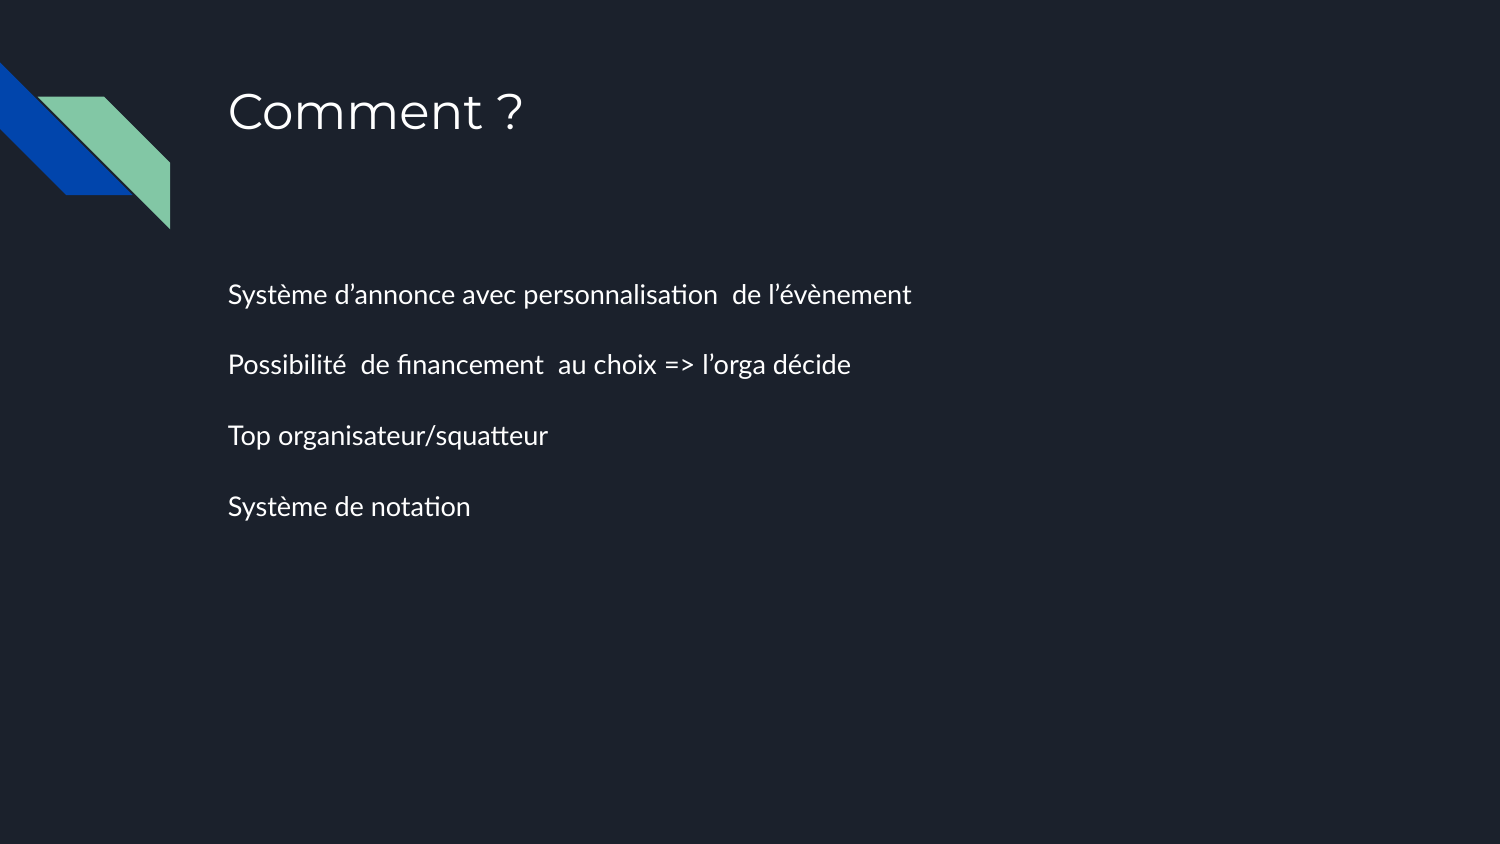

# Comment ?
Système d’annonce avec personnalisation  de l’évènement
Possibilité  de financement  au choix => l’orga décide
Top organisateur/squatteur
Système de notation